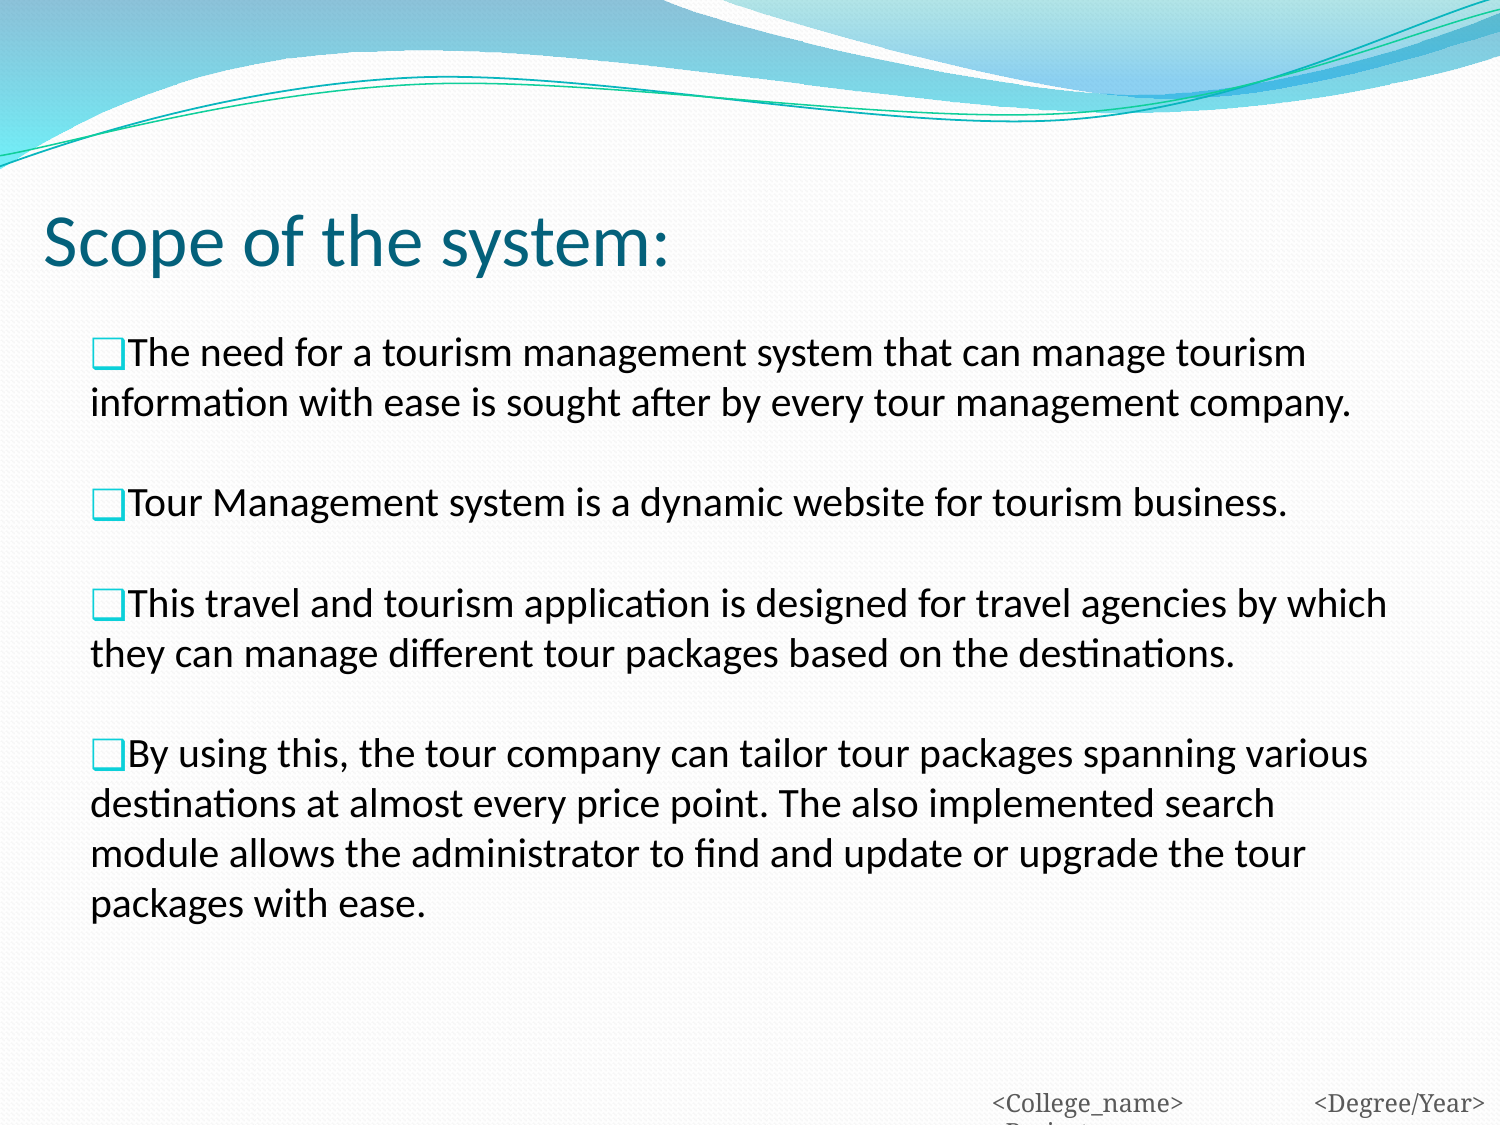

Scope of the system:
The need for a tourism management system that can manage tourism information with ease is sought after by every tour management company.

Tour Management system is a dynamic website for tourism business.

This travel and tourism application is designed for travel agencies by which they can manage different tour packages based on the destinations.

By using this, the tour company can tailor tour packages spanning various destinations at almost every price point. The also implemented search module allows the administrator to find and update or upgrade the tour packages with ease.
<College_name>  <Degree/Year> <Project>